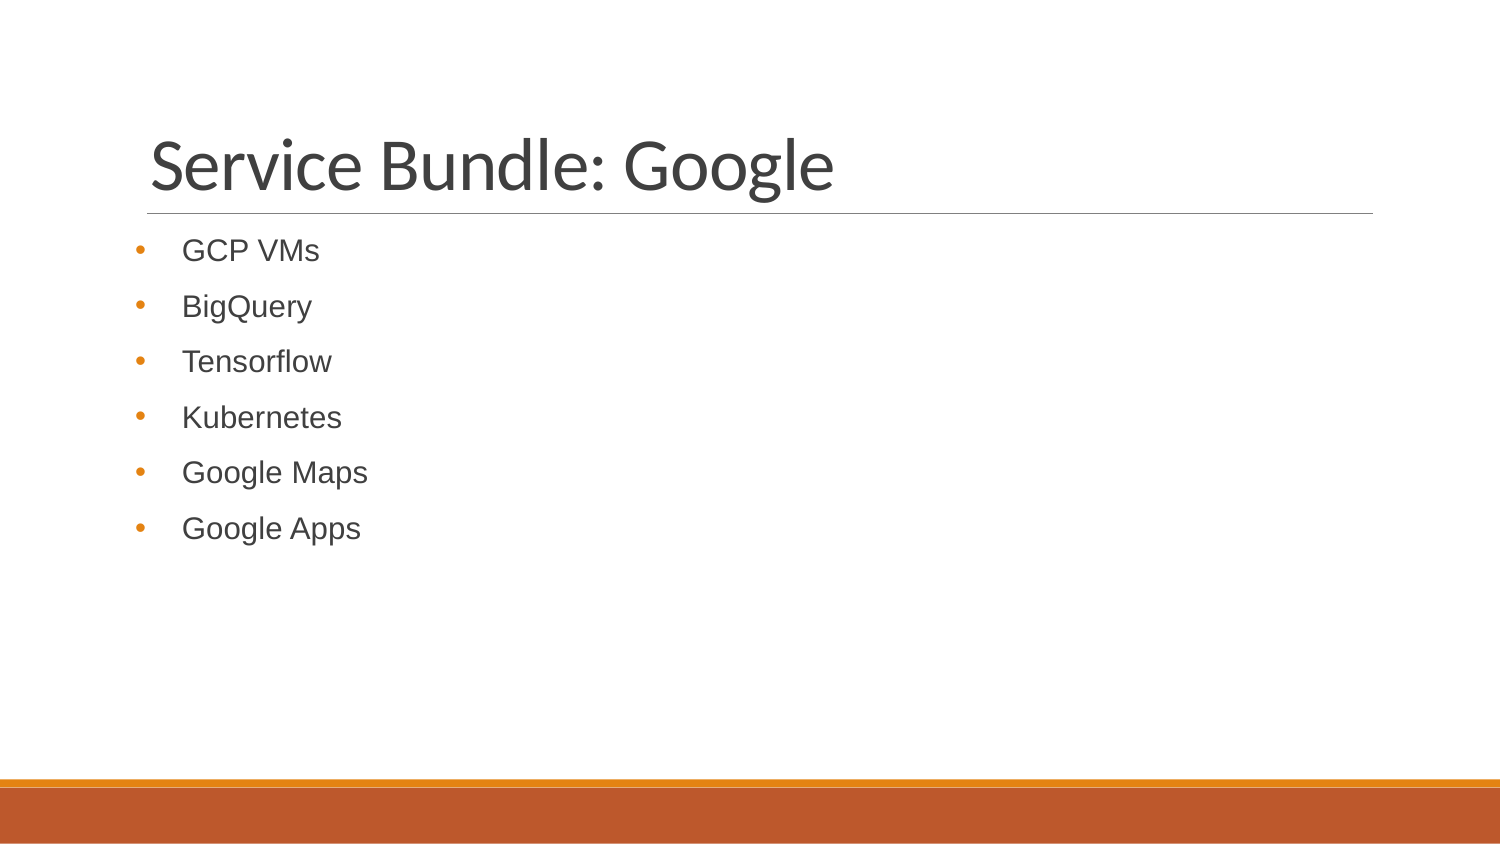

# Service Bundle: Google
GCP VMs
BigQuery
Tensorflow
Kubernetes
Google Maps
Google Apps